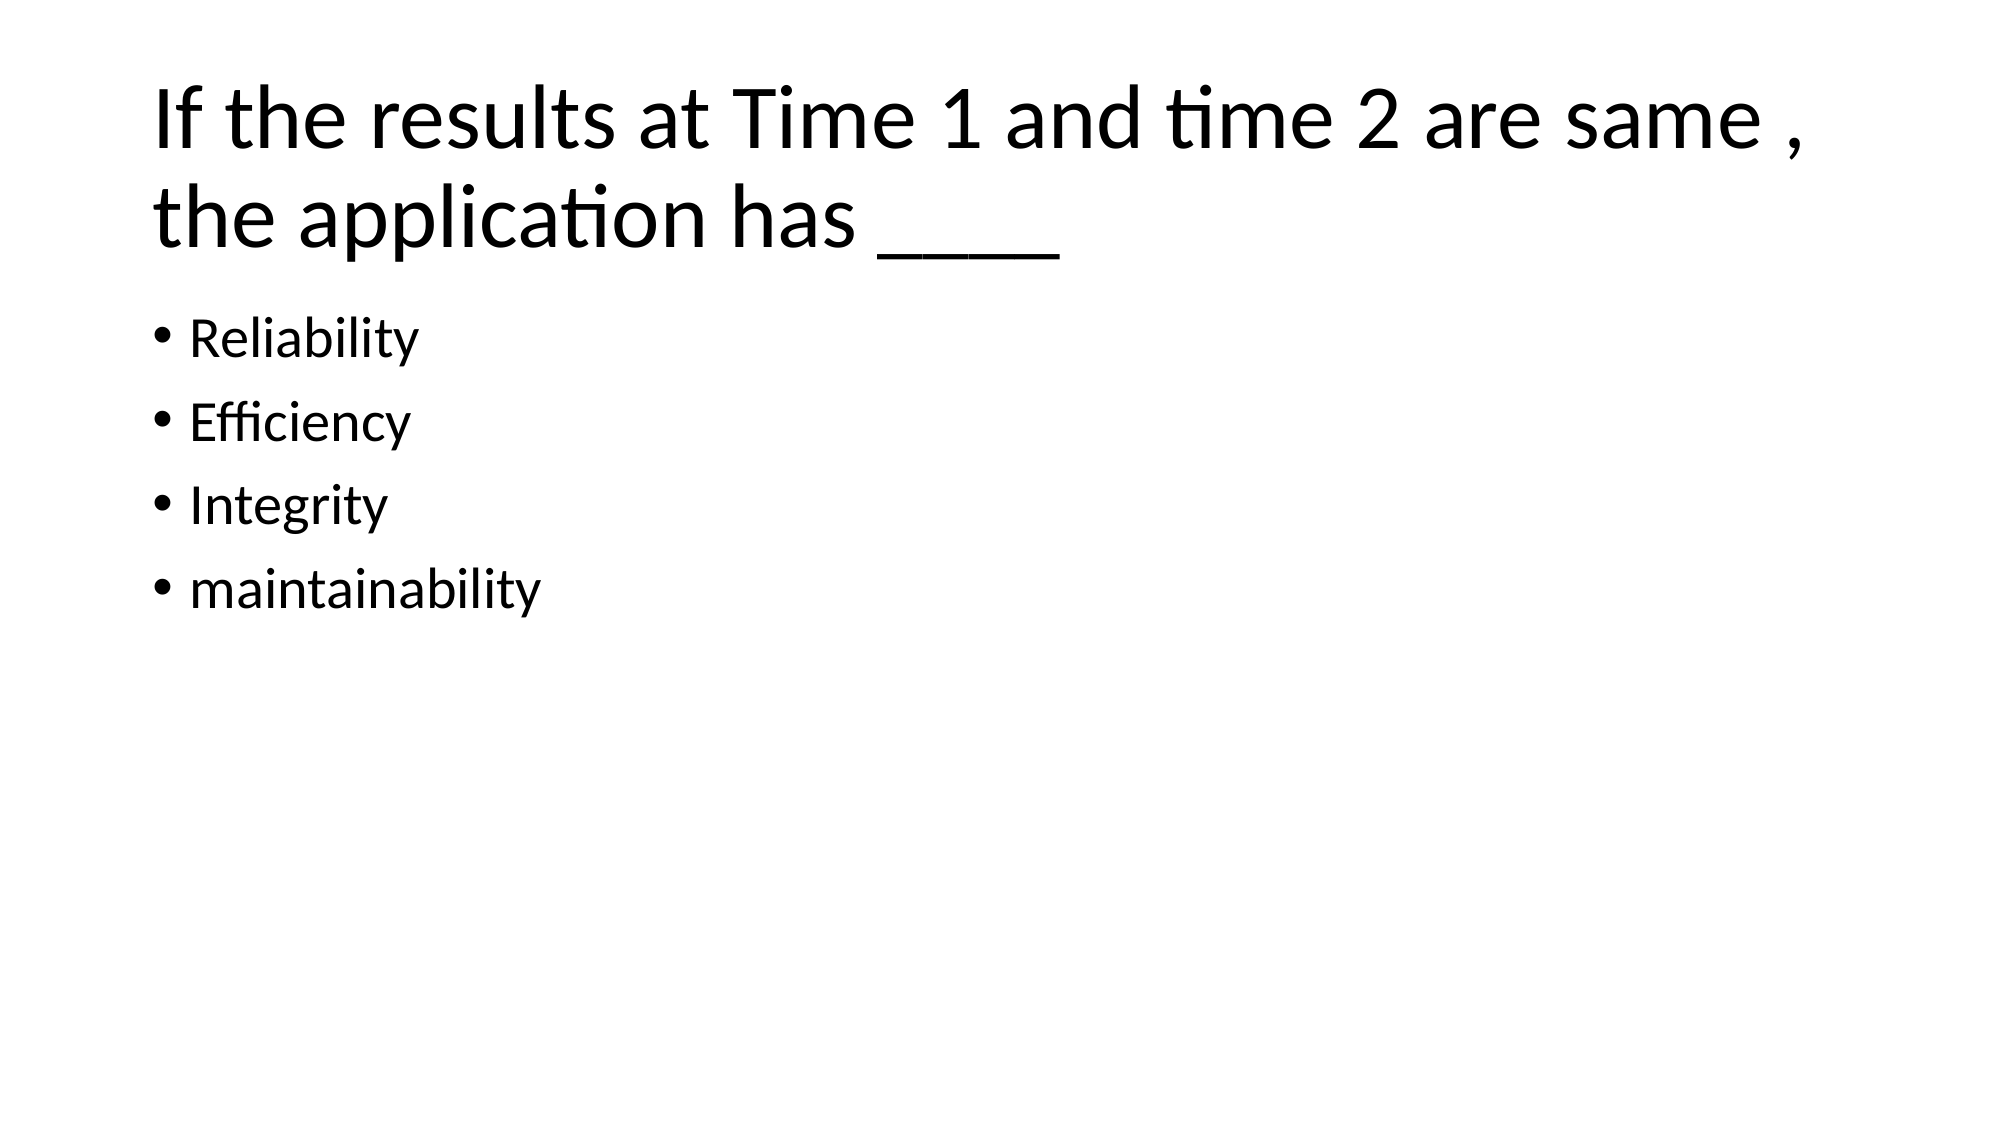

# If the results at Time 1 and time 2 are same , the application has ____
Reliability
Efficiency
Integrity
maintainability